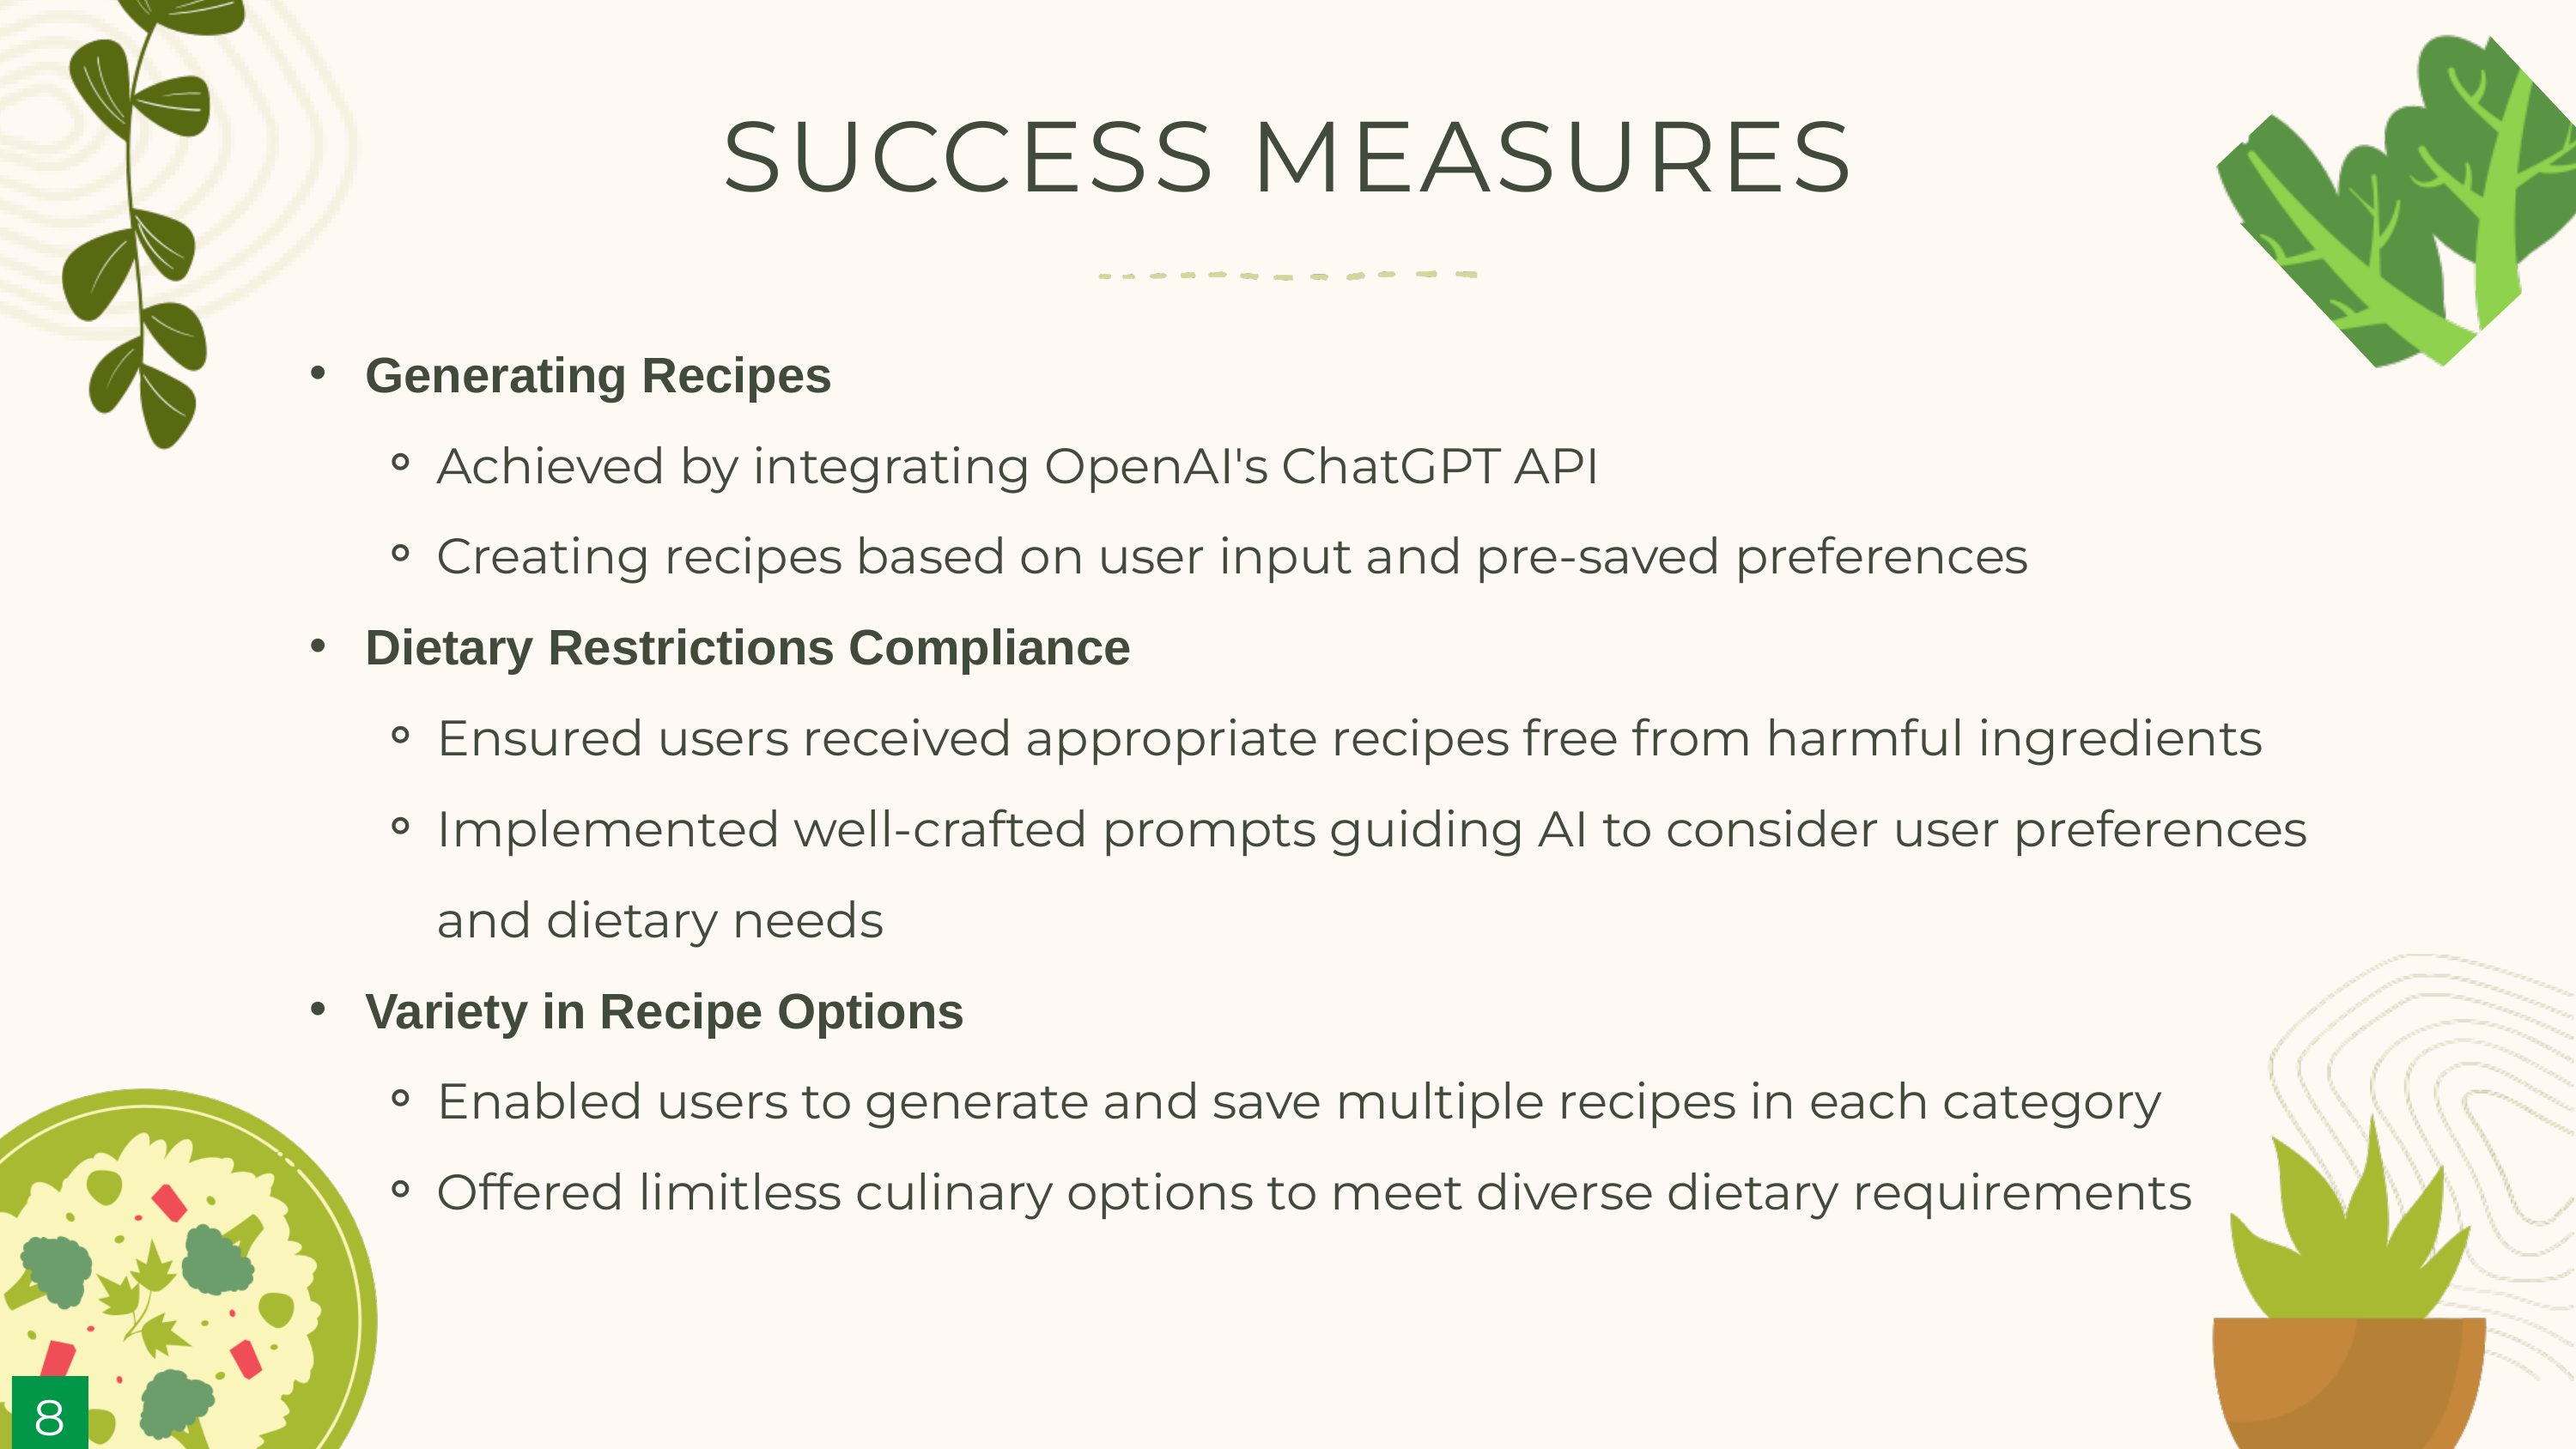

SUCCESS MEASURES

 Generating Recipes
Achieved by integrating OpenAI's ChatGPT API
Creating recipes based on user input and pre-saved preferences
 Dietary Restrictions Compliance
Ensured users received appropriate recipes free from harmful ingredients
Implemented well-crafted prompts guiding AI to consider user preferences and dietary needs
 Variety in Recipe Options
Enabled users to generate and save multiple recipes in each category
Offered limitless culinary options to meet diverse dietary requirements

8